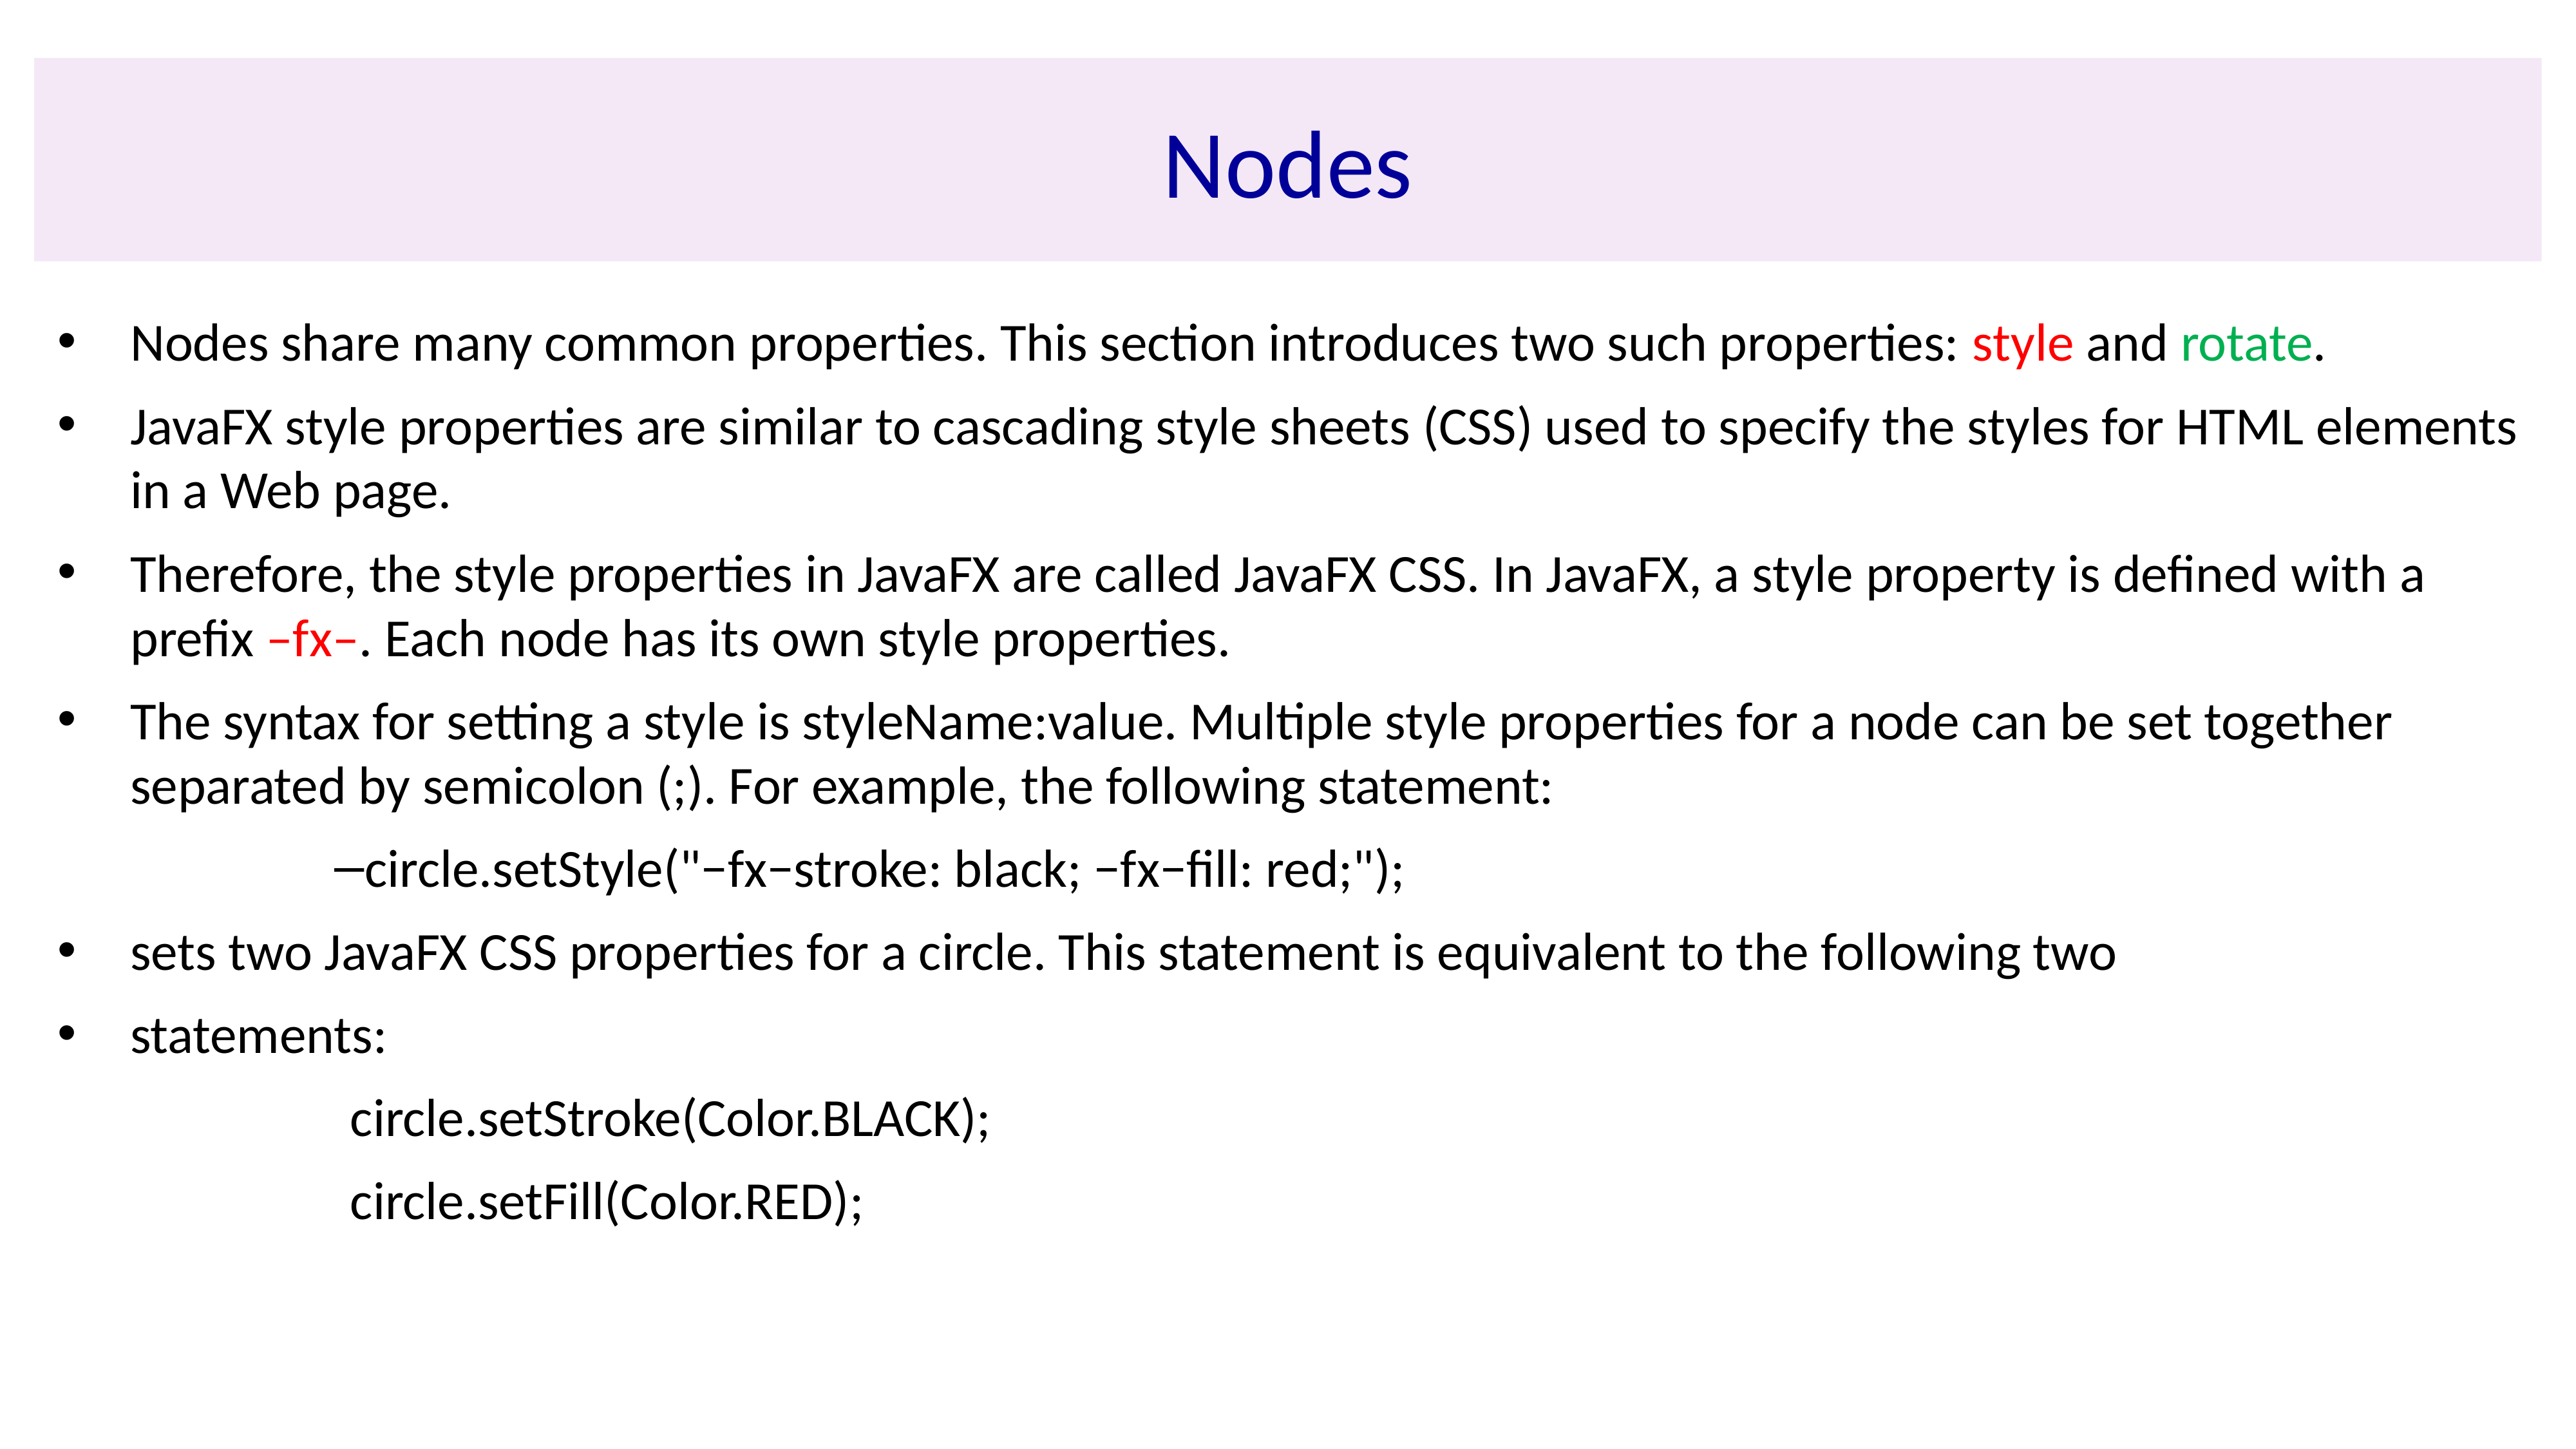

# Nodes
Nodes share many common properties. This section introduces two such properties: style and rotate.
JavaFX style properties are similar to cascading style sheets (CSS) used to specify the styles for HTML elements in a Web page.
Therefore, the style properties in JavaFX are called JavaFX CSS. In JavaFX, a style property is defined with a prefix –fx–. Each node has its own style properties.
The syntax for setting a style is styleName:value. Multiple style properties for a node can be set together separated by semicolon (;). For example, the following statement:
circle.setStyle("−fx−stroke: black; −fx−fill: red;");
sets two JavaFX CSS properties for a circle. This statement is equivalent to the following two
statements:
  circle.setStroke(Color.BLACK);
  circle.setFill(Color.RED);